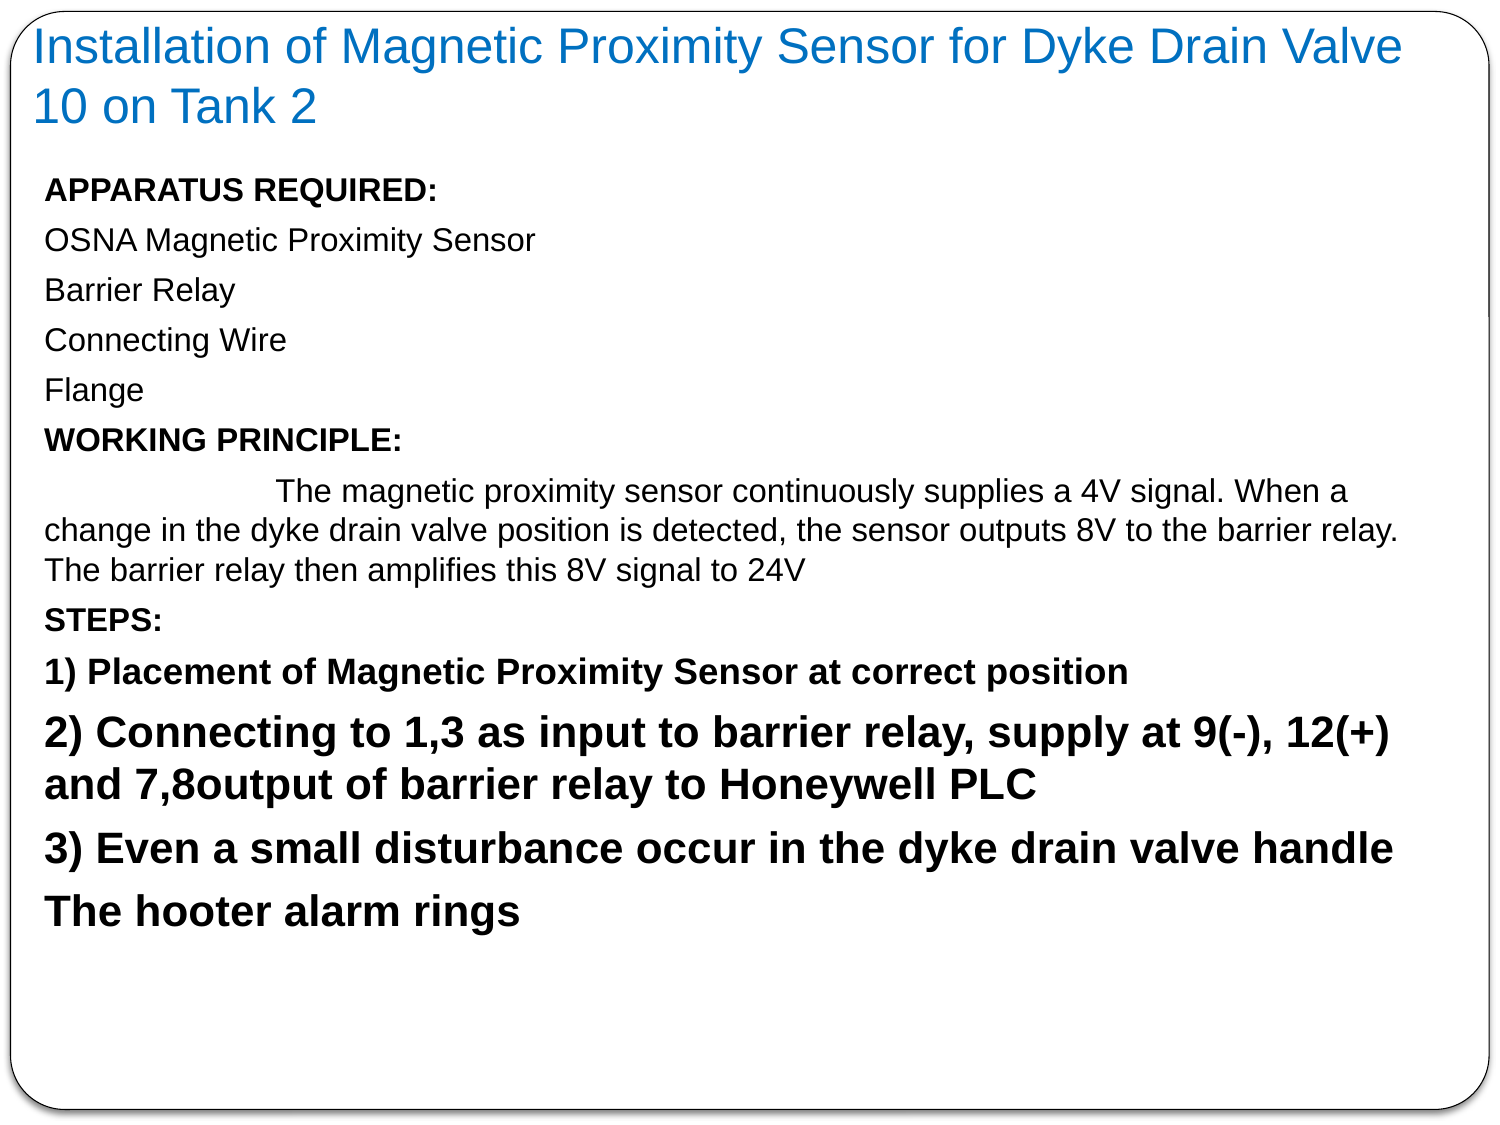

# Installation of Magnetic Proximity Sensor for Dyke Drain Valve 10 on Tank 2
APPARATUS REQUIRED:
OSNA Magnetic Proximity Sensor
Barrier Relay
Connecting Wire
Flange
WORKING PRINCIPLE:
                         The magnetic proximity sensor continuously supplies a 4V signal. When a change in the dyke drain valve position is detected, the sensor outputs 8V to the barrier relay. The barrier relay then amplifies this 8V signal to 24V
STEPS:
1) Placement of Magnetic Proximity Sensor at correct position
2) Connecting to 1,3 as input to barrier relay, supply at 9(-), 12(+) and 7,8output of barrier relay to Honeywell PLC
3) Even a small disturbance occur in the dyke drain valve handle
The hooter alarm rings